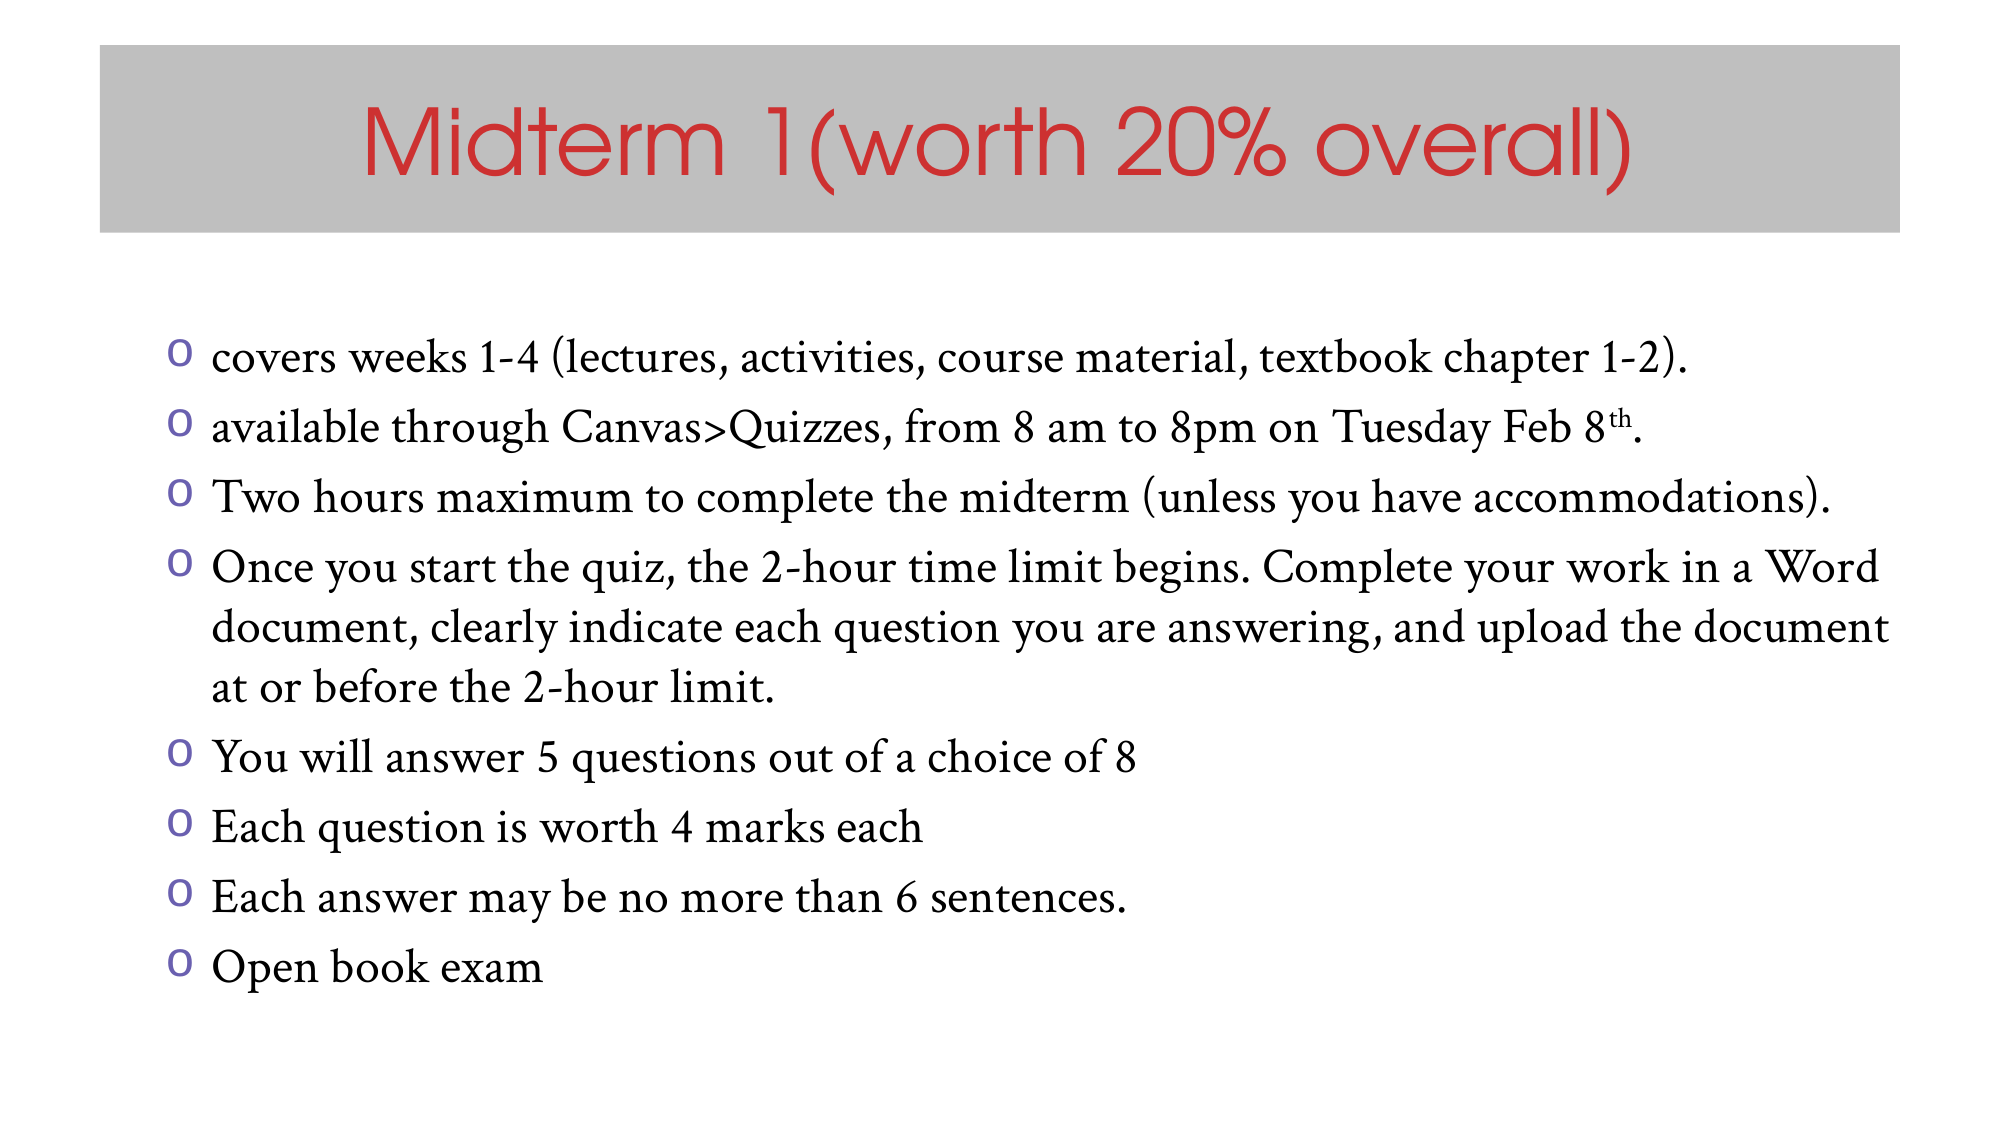

# Midterm 1(worth 20% overall)
covers weeks 1-4 (lectures, activities, course material, textbook chapter 1-2).
available through Canvas>Quizzes, from 8 am to 8pm on Tuesday Feb 8th.
Two hours maximum to complete the midterm (unless you have accommodations).
Once you start the quiz, the 2-hour time limit begins. Complete your work in a Word document, clearly indicate each question you are answering, and upload the document at or before the 2-hour limit.
You will answer 5 questions out of a choice of 8
Each question is worth 4 marks each
Each answer may be no more than 6 sentences.
Open book exam